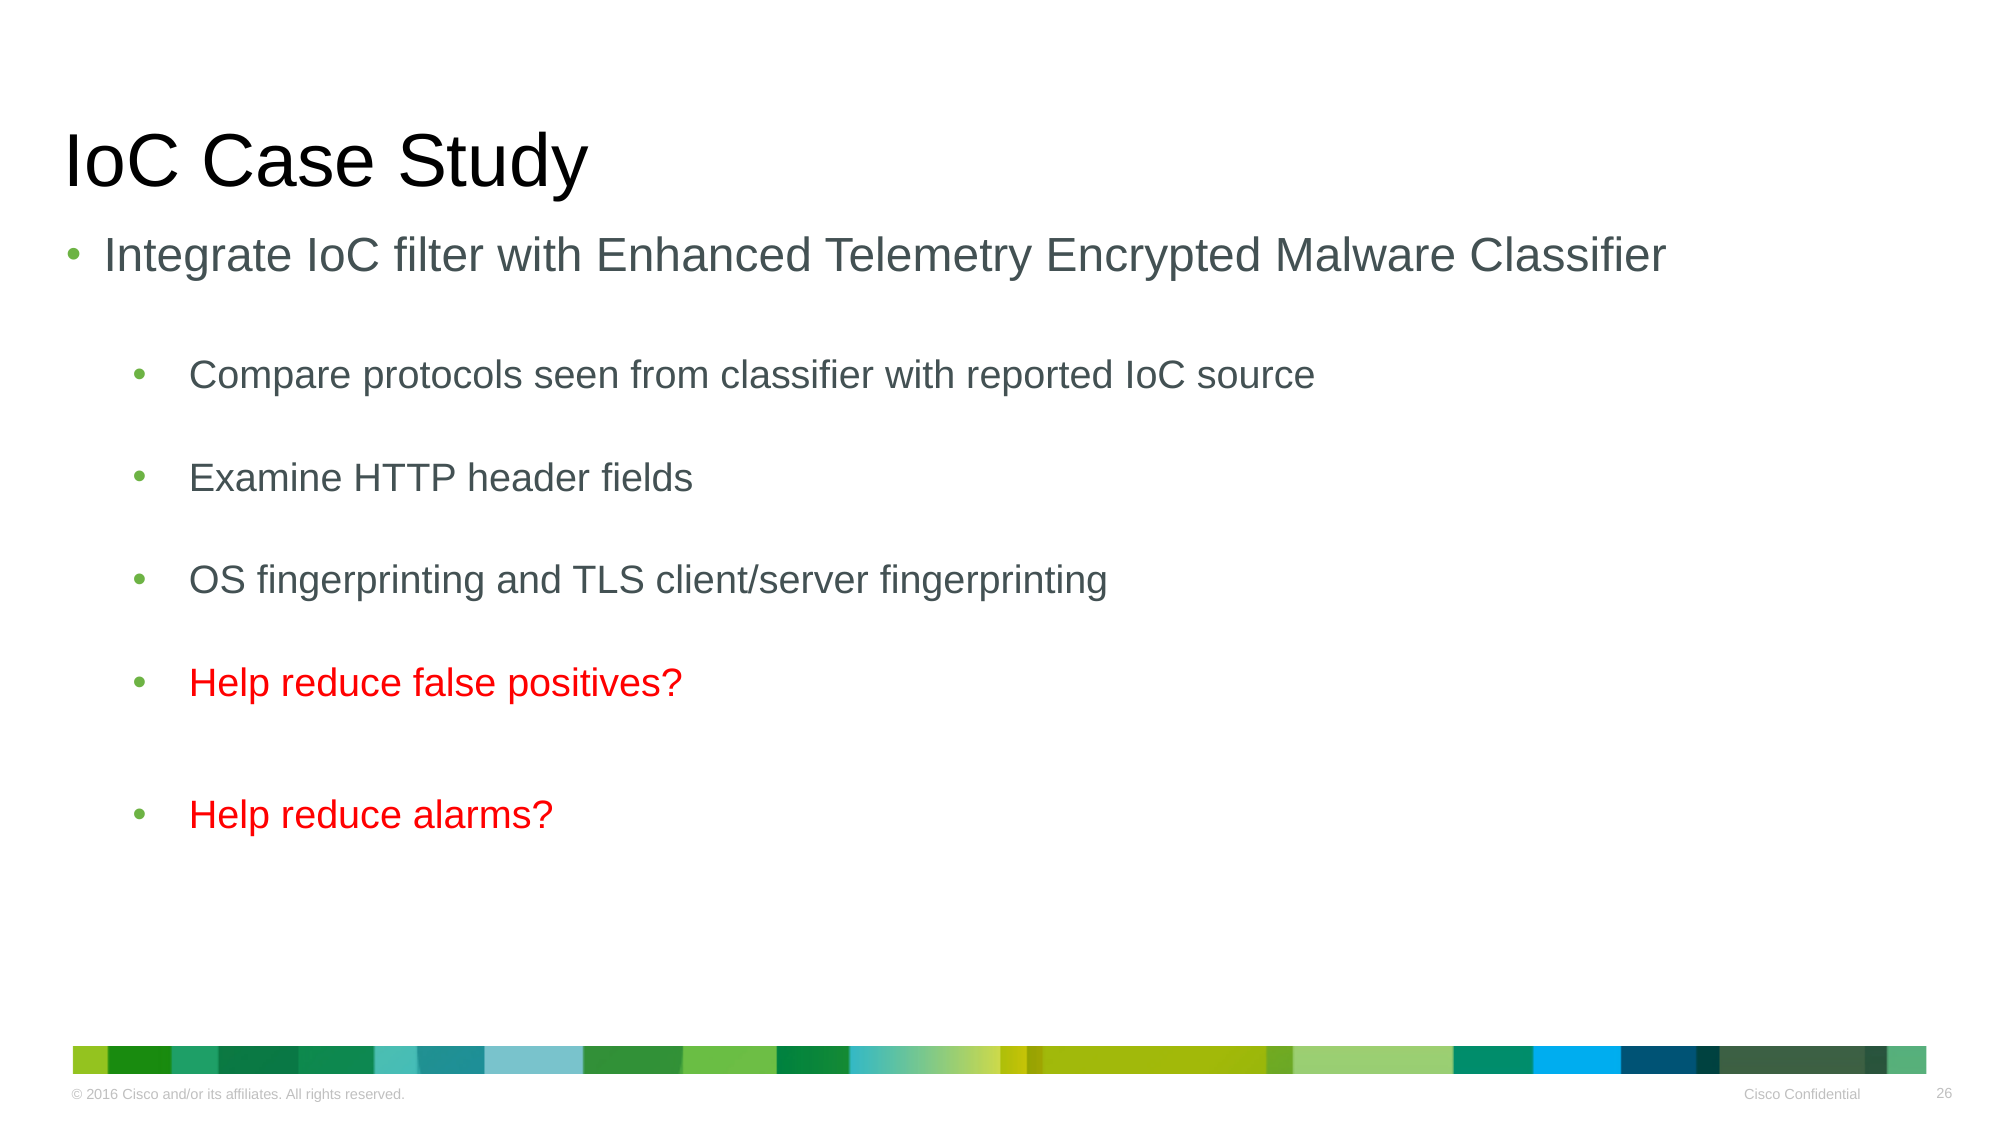

# IoC Case Study
Integrate IoC filter with Enhanced Telemetry Encrypted Malware Classifier
Compare protocols seen from classifier with reported IoC source
Examine HTTP header fields
OS fingerprinting and TLS client/server fingerprinting
Help reduce false positives?

Help reduce alarms?